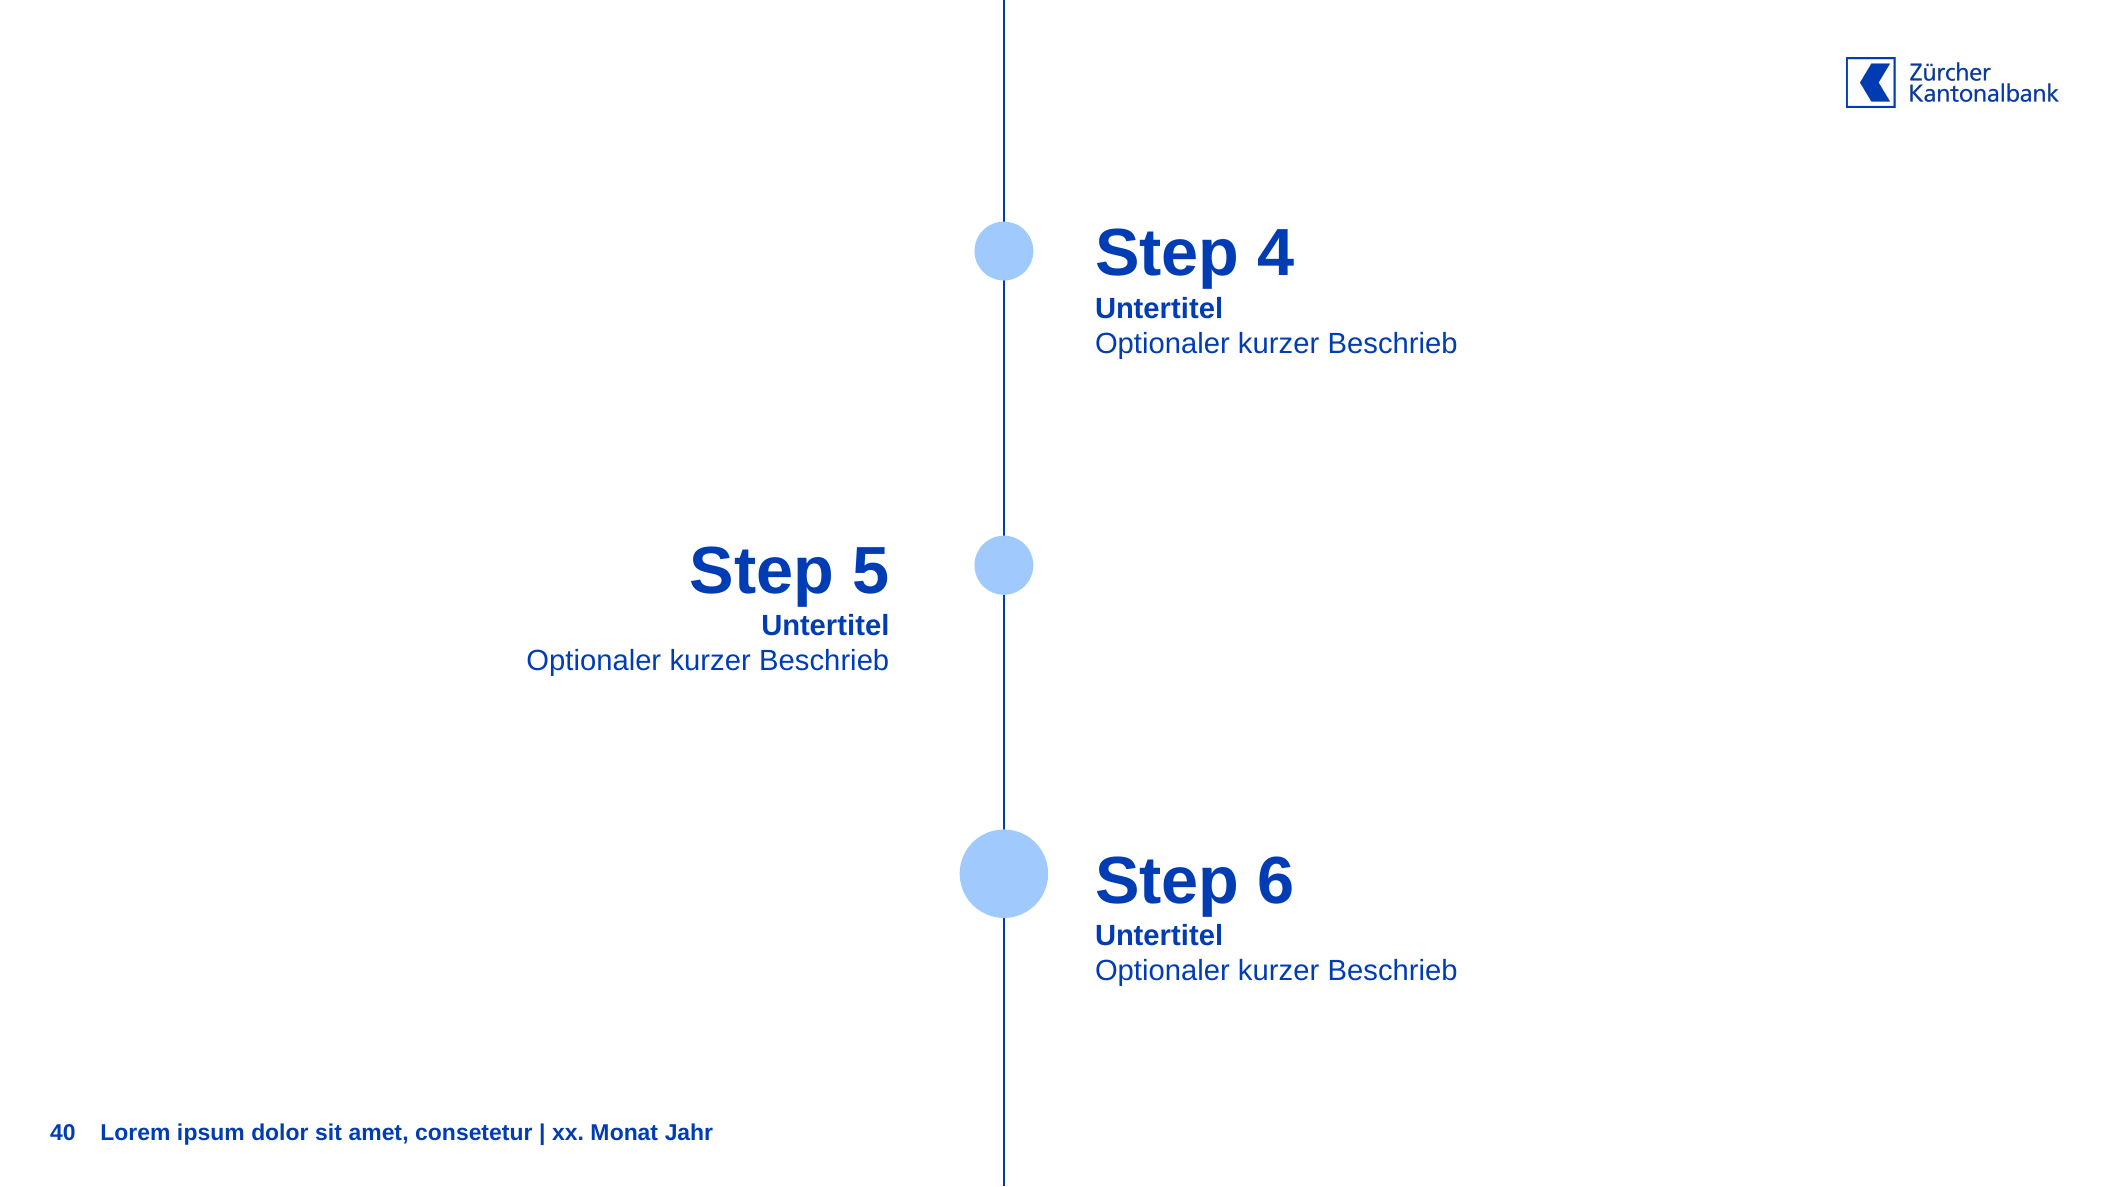

Step 4
Untertitel
Optionaler kurzer Beschrieb

Step 5
Untertitel
Optionaler kurzer Beschrieb

Step 6
Untertitel
Optionaler kurzer Beschrieb

40
Lorem ipsum dolor sit amet, consetetur | xx. Monat Jahr